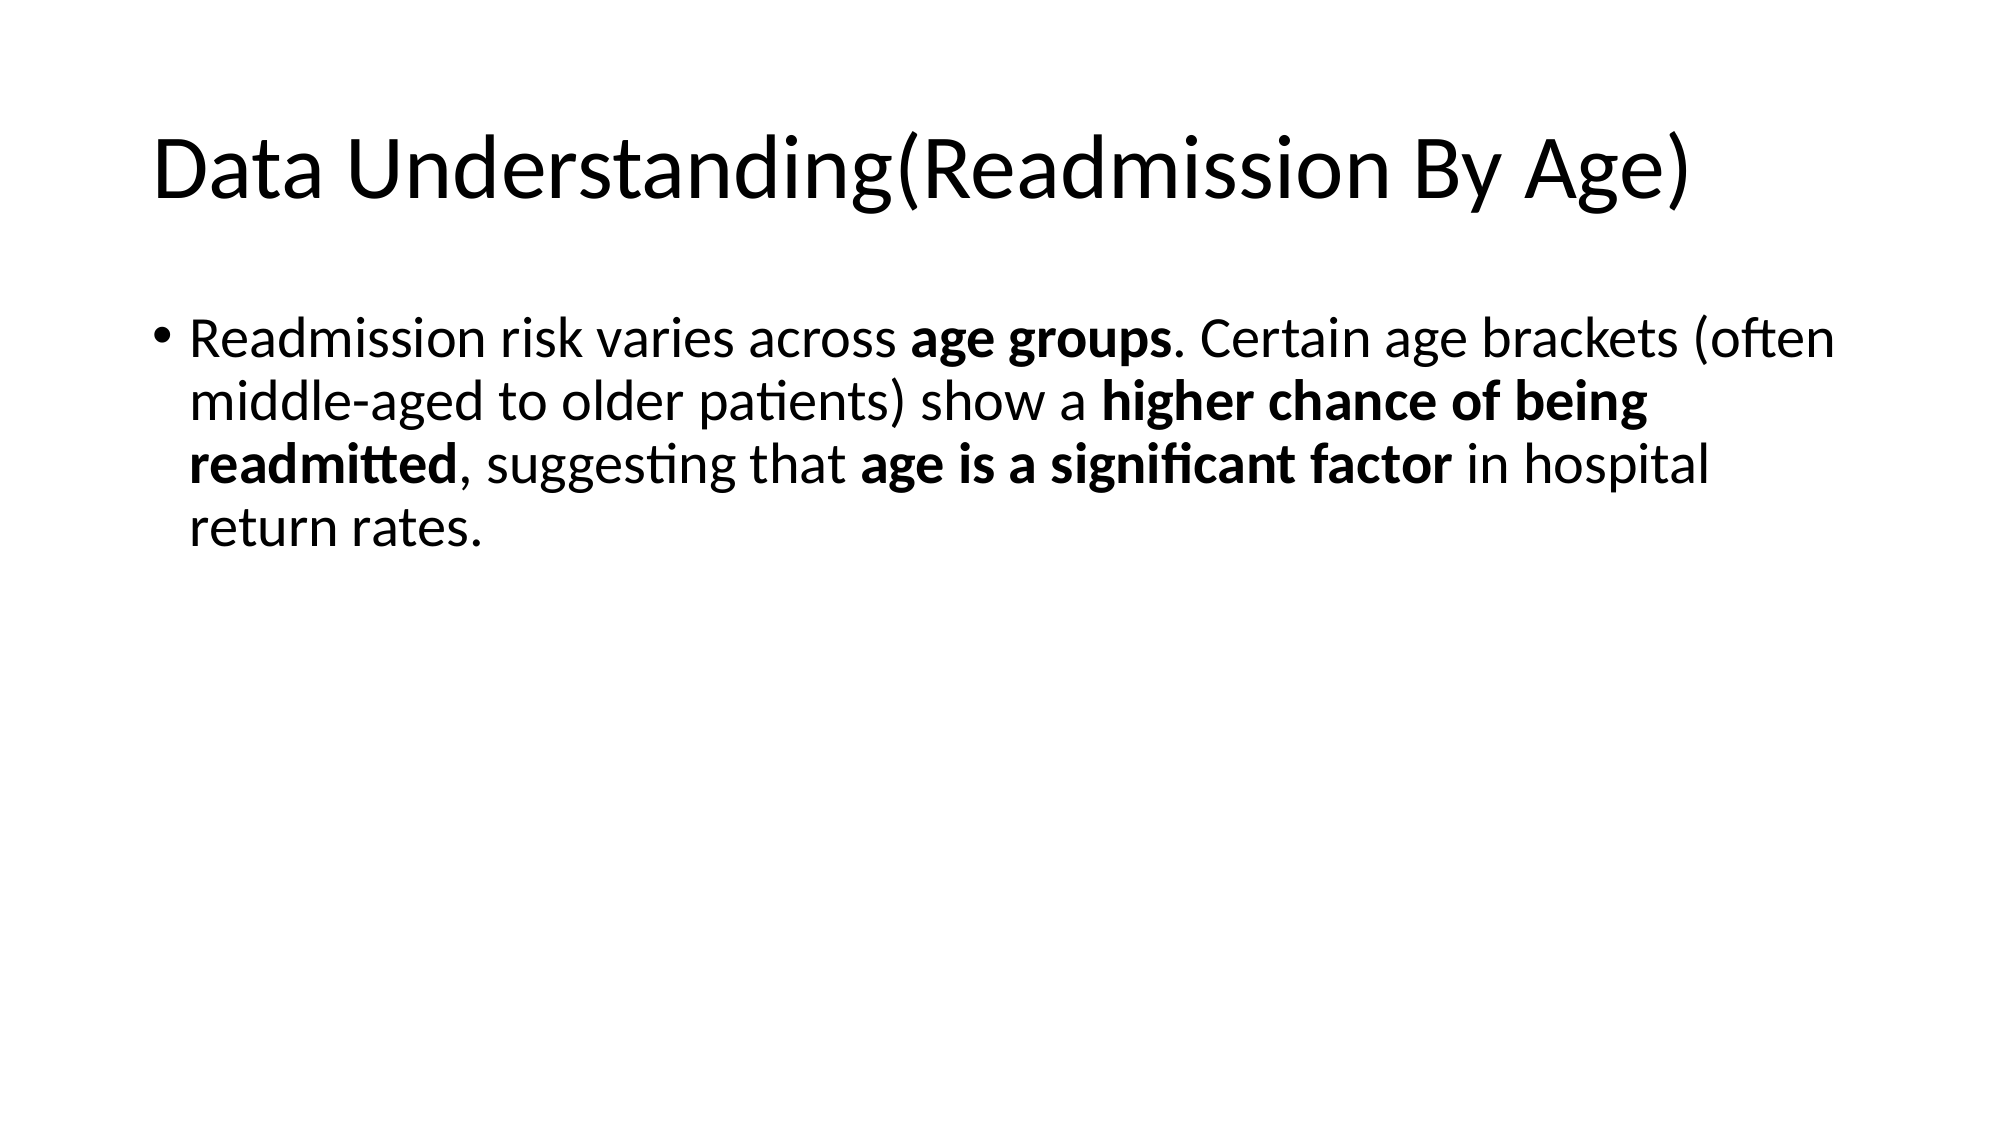

# Data Understanding(Readmission By Age)
Readmission risk varies across age groups. Certain age brackets (often middle-aged to older patients) show a higher chance of being readmitted, suggesting that age is a significant factor in hospital return rates.